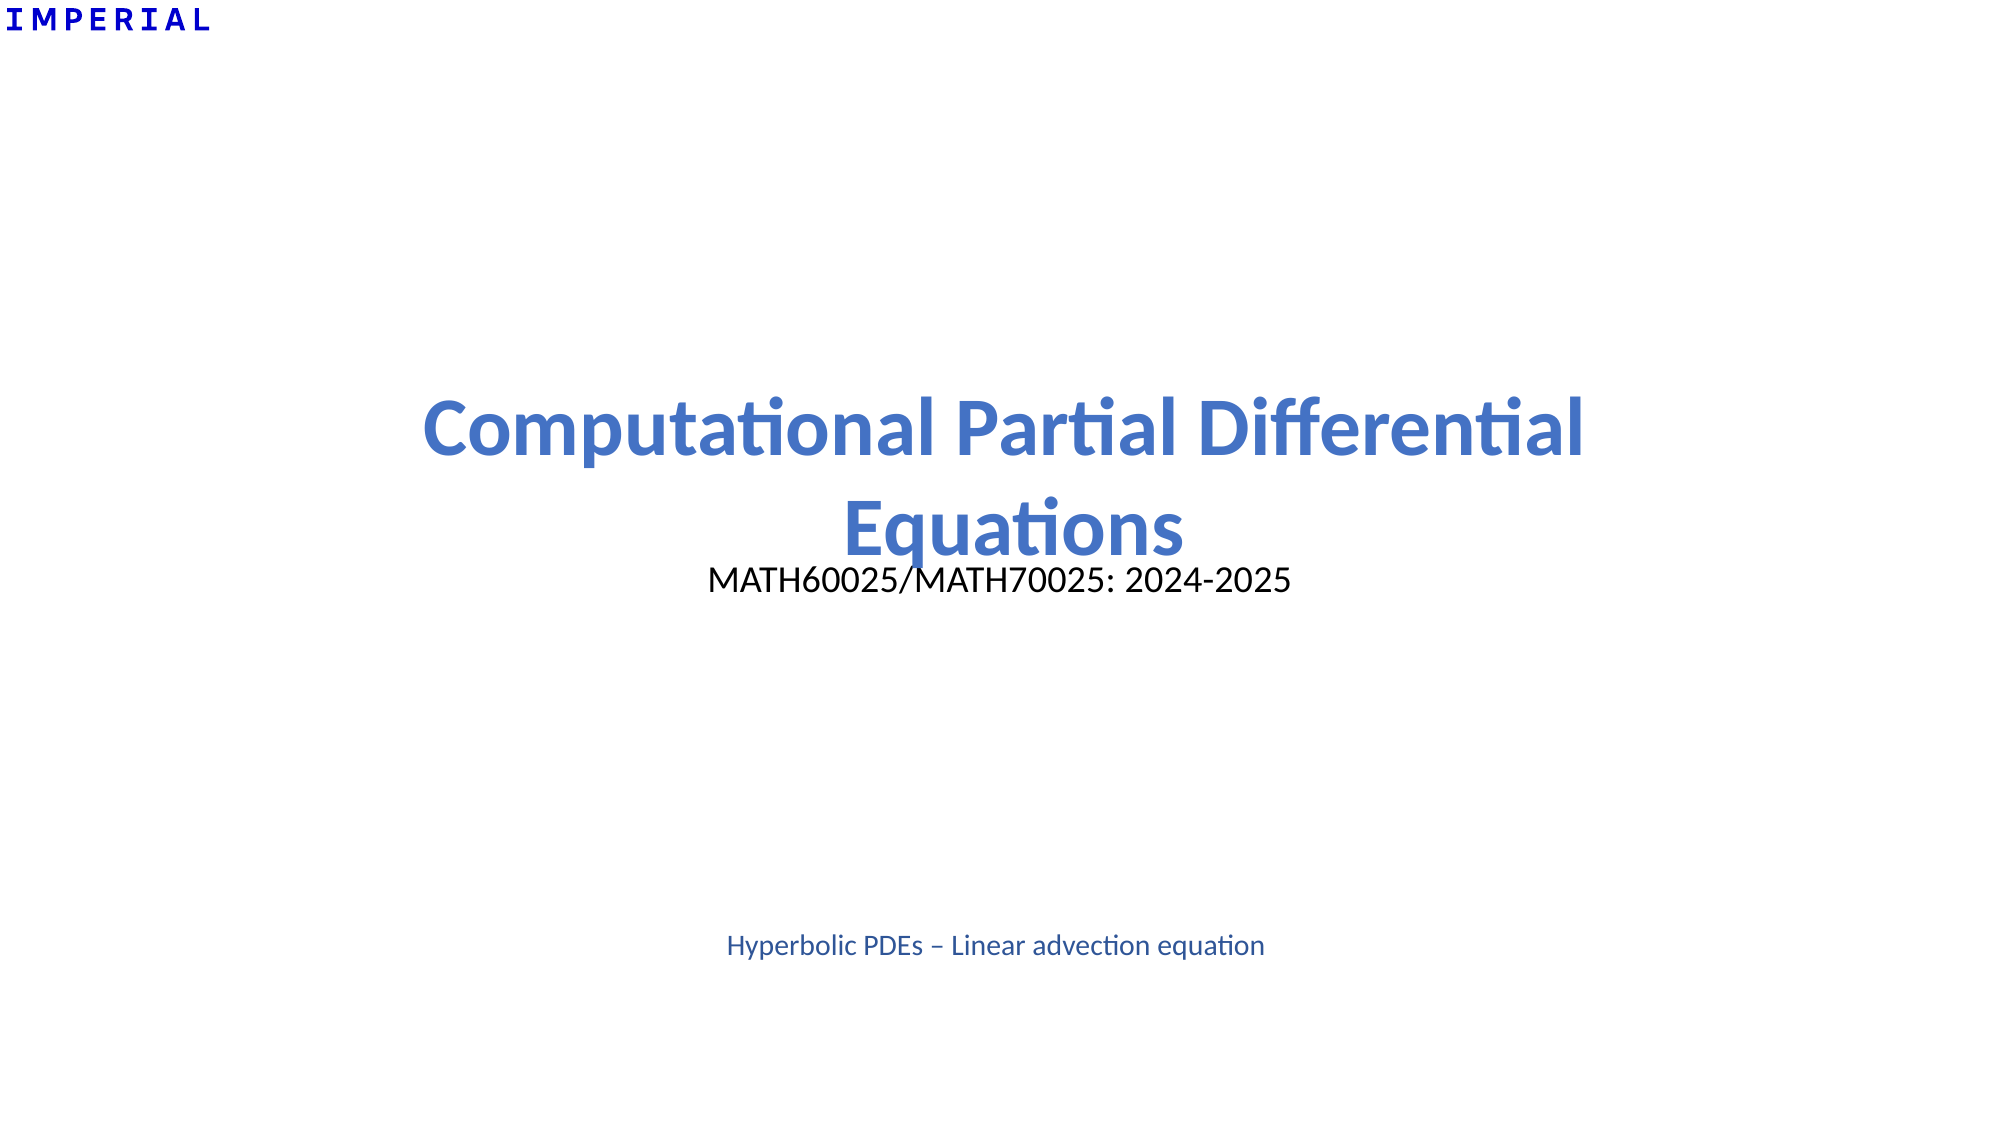

Computational Partial Differential
Equations
# MATH60025/MATH70025: 2024-2025 Hyperbolic PDEs – Linear advection equation